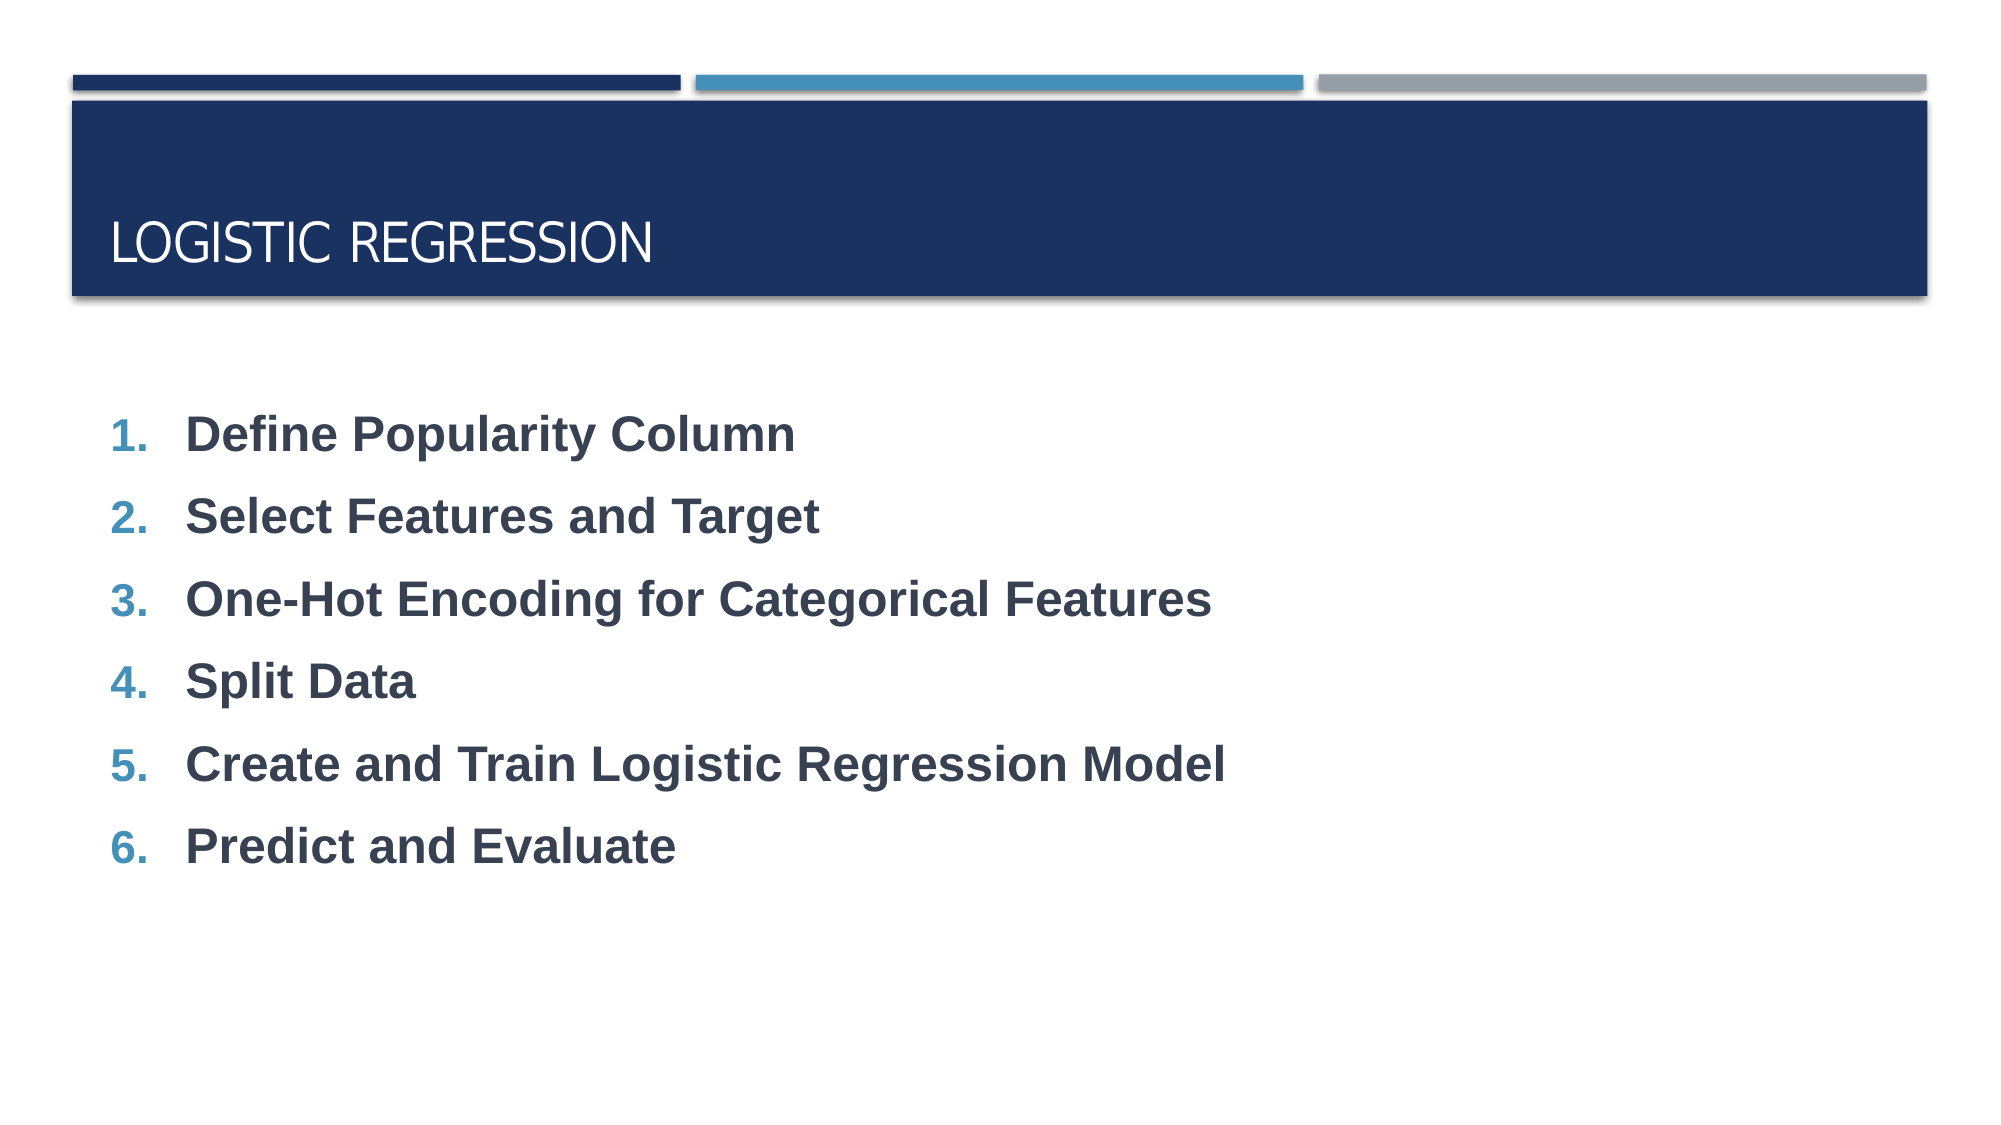

# LOGISTIC Regression
Define Popularity Column
Select Features and Target
One-Hot Encoding for Categorical Features
Split Data
Create and Train Logistic Regression Model
Predict and Evaluate